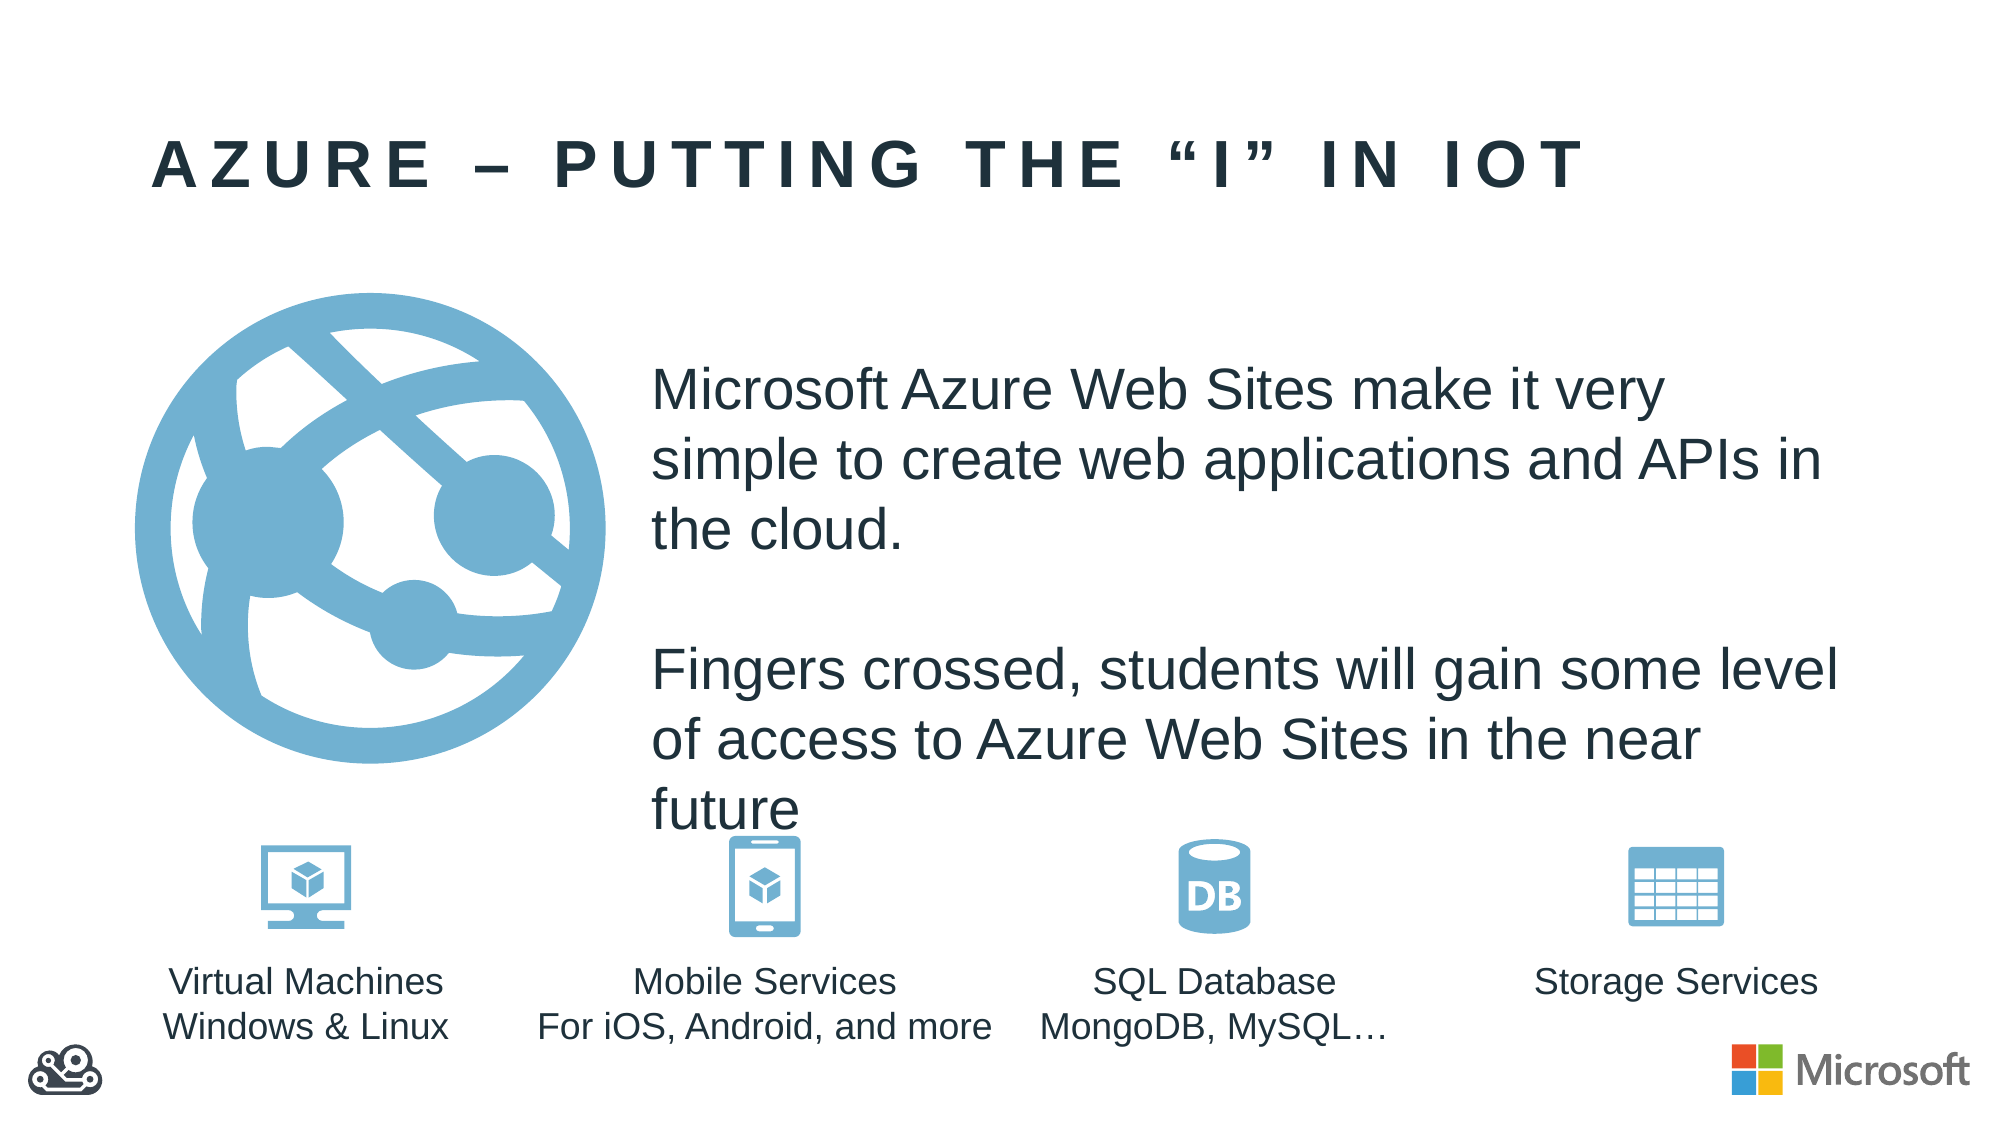

# Azure – Putting the “I” in IoT

Microsoft Azure Web Sites make it very simple to create web applications and APIs in the cloud.

Fingers crossed, students will gain some level of access to Azure Web Sites in the near future

Mobile Services
For iOS, Android, and more

SQL Database
MongoDB, MySQL…

Virtual Machines
Windows & Linux

Storage Services